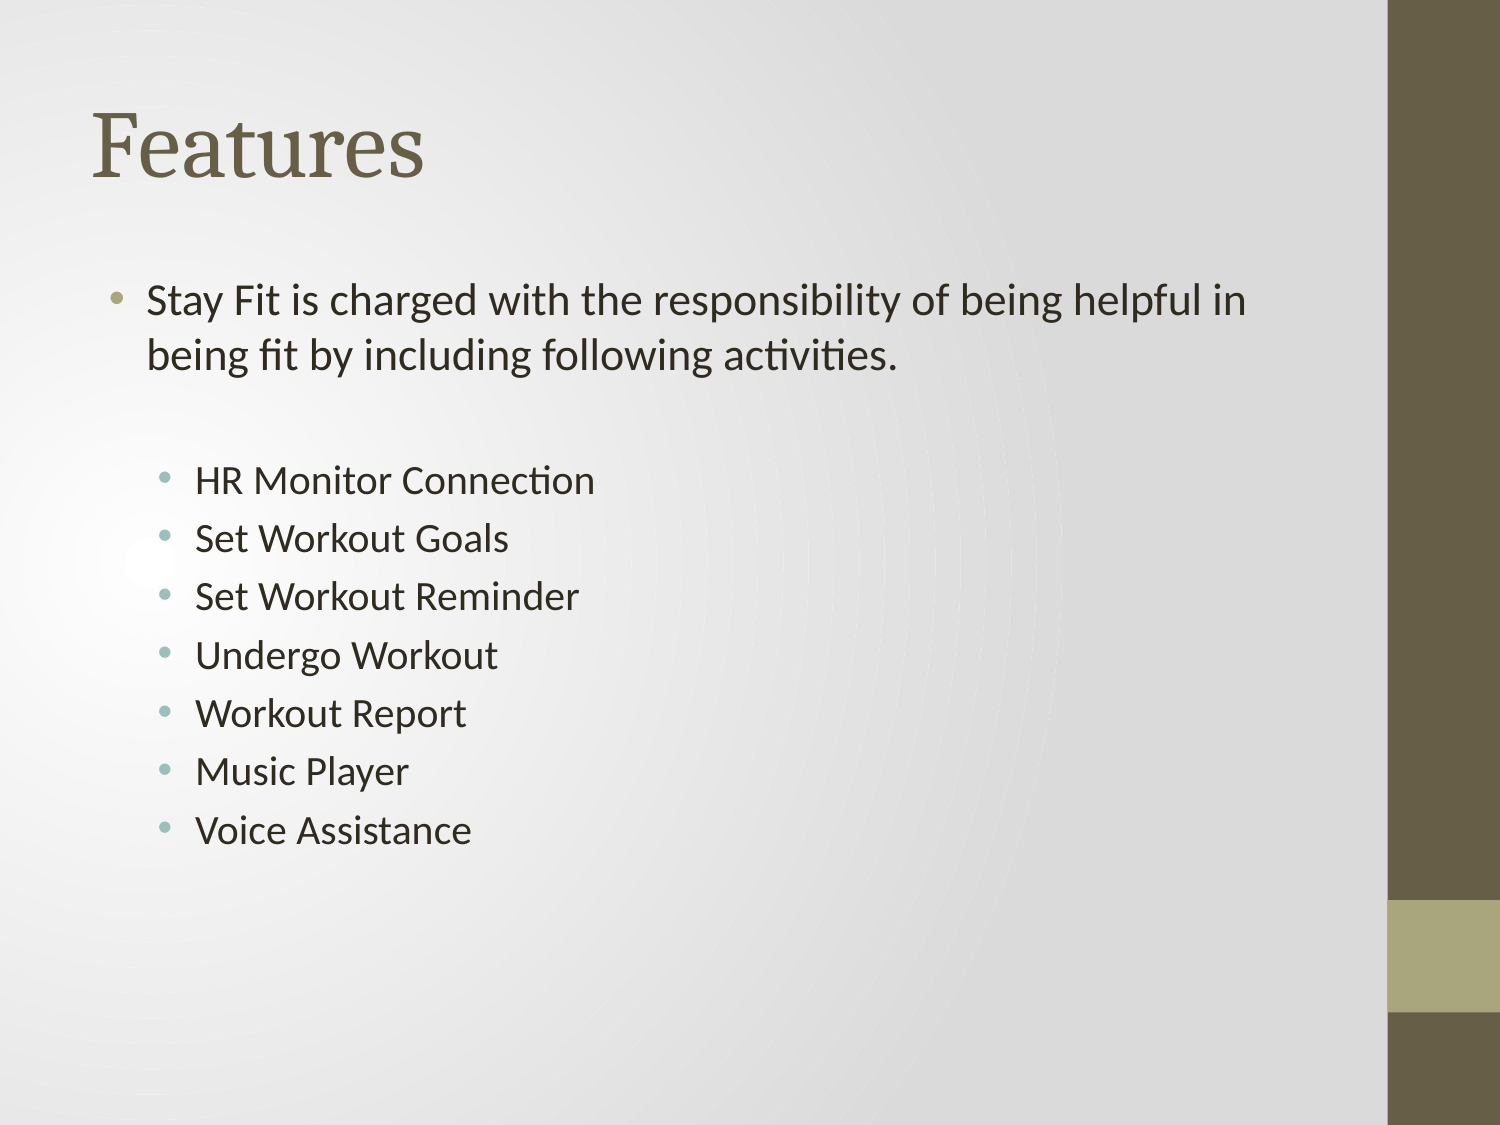

# Features
Stay Fit is charged with the responsibility of being helpful in being fit by including following activities.

HR Monitor Connection
Set Workout Goals
Set Workout Reminder
Undergo Workout
Workout Report
Music Player
Voice Assistance